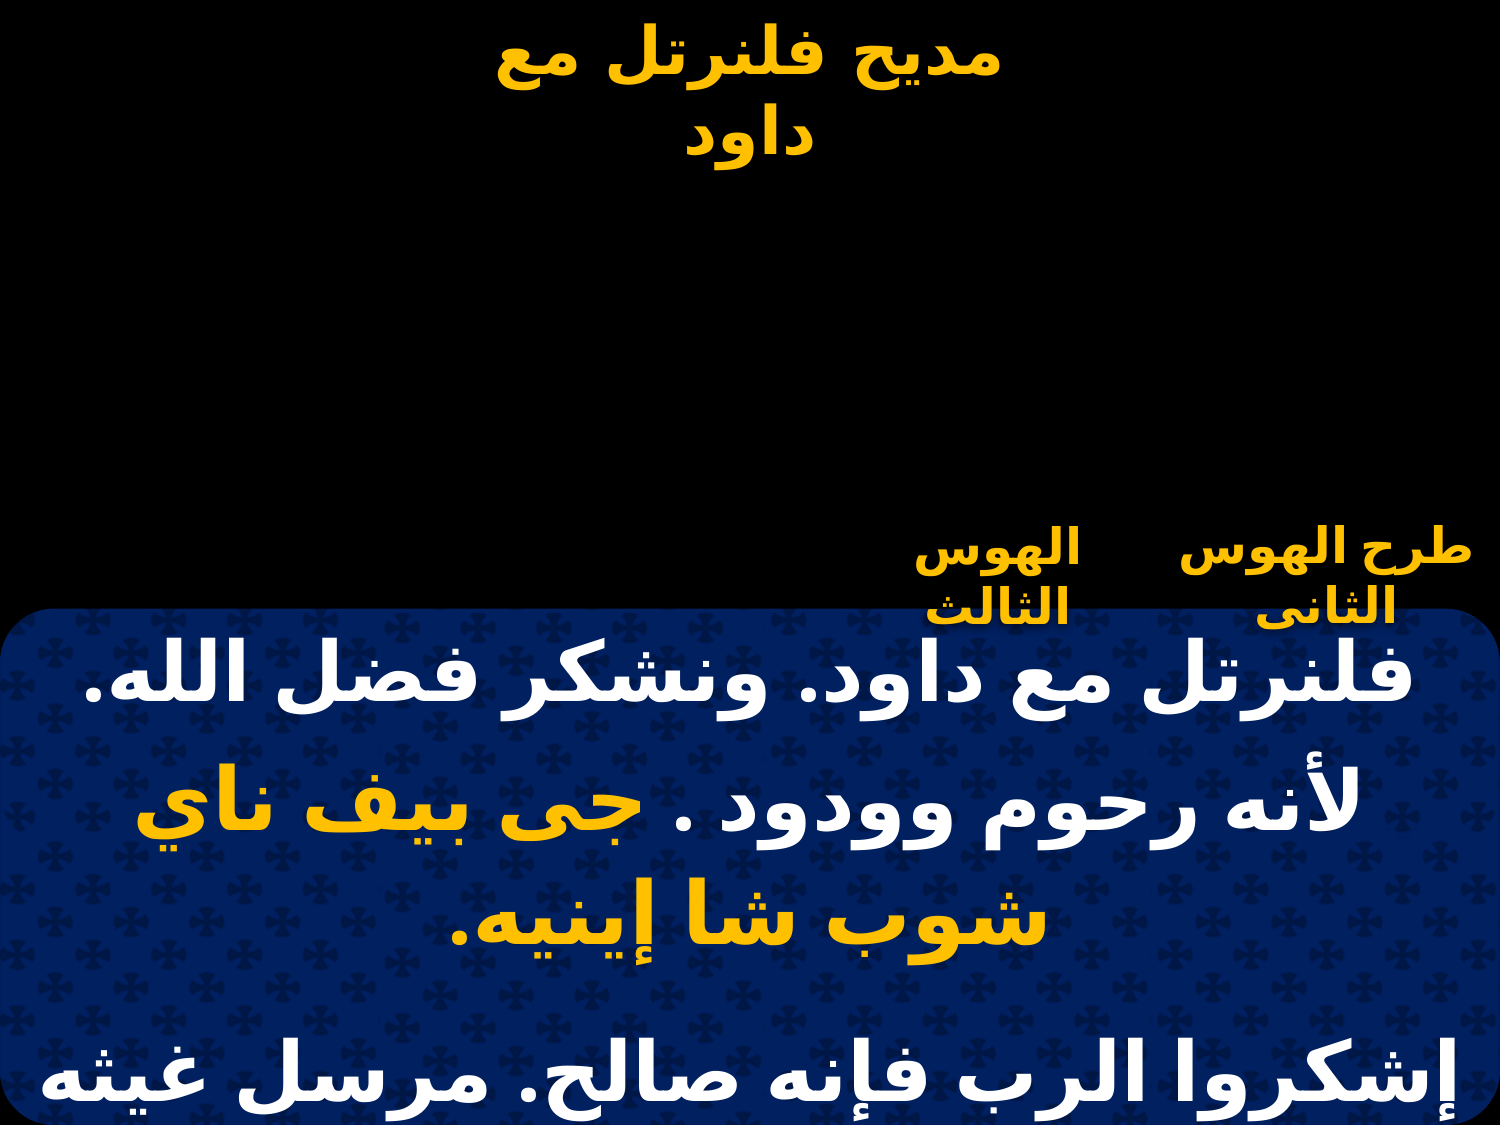

# فلنرتل مع داود
الهوس الثالث
طرح الهوس الثانى
| فلنرتل مع داود. ونشكر فضل الله. |
| --- |
| لأنه رحوم وودود . جى بيف ناي شوب شا إينيه. |
|  |
| إشكروا الرب فإنه صالح. مرسل غيثه من أعلى سماه. |
| علي الصالح والطالح. جى بيف ناي شوب شا إينيه. |